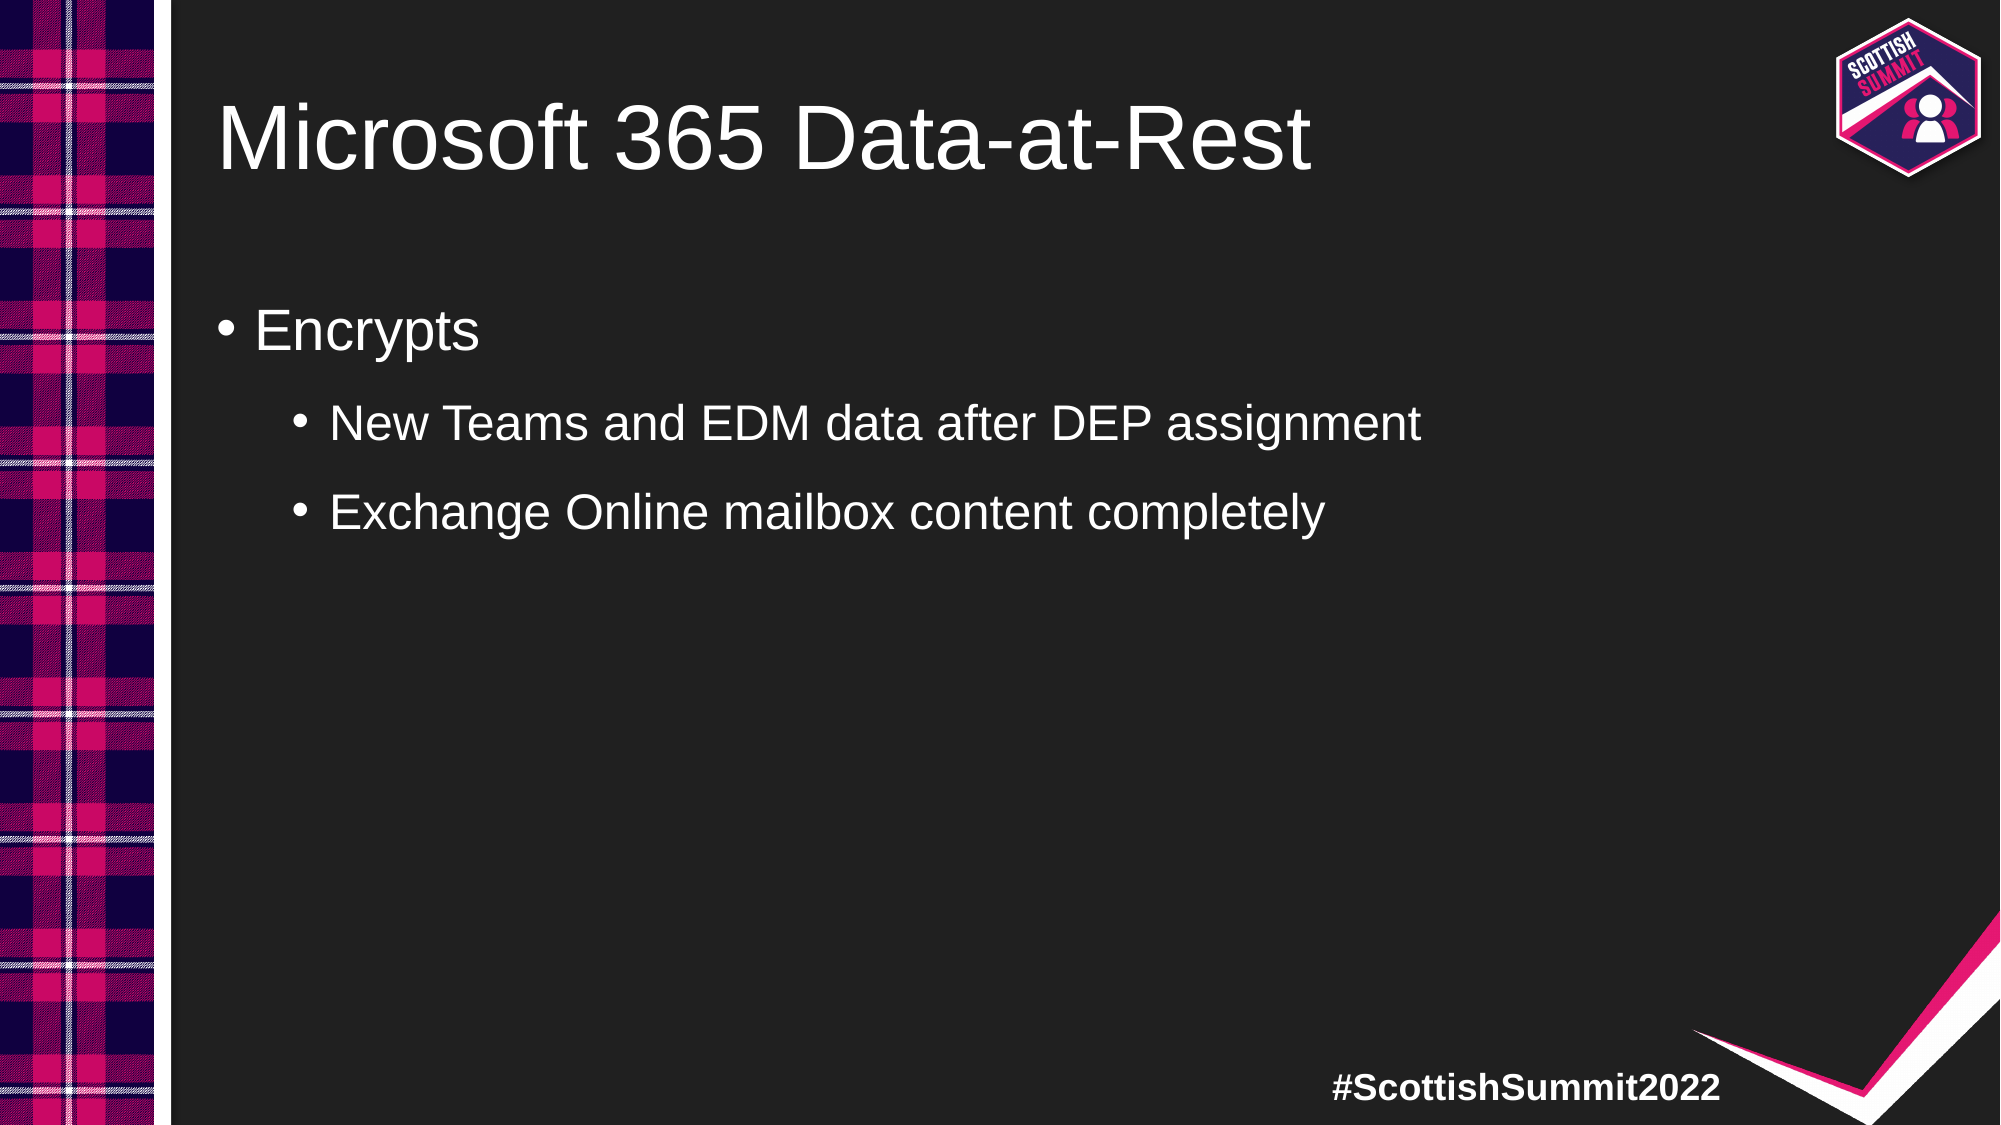

# Microsoft 365 Data-at-Rest
Encrypts
New Teams and EDM data after DEP assignment
Exchange Online mailbox content completely